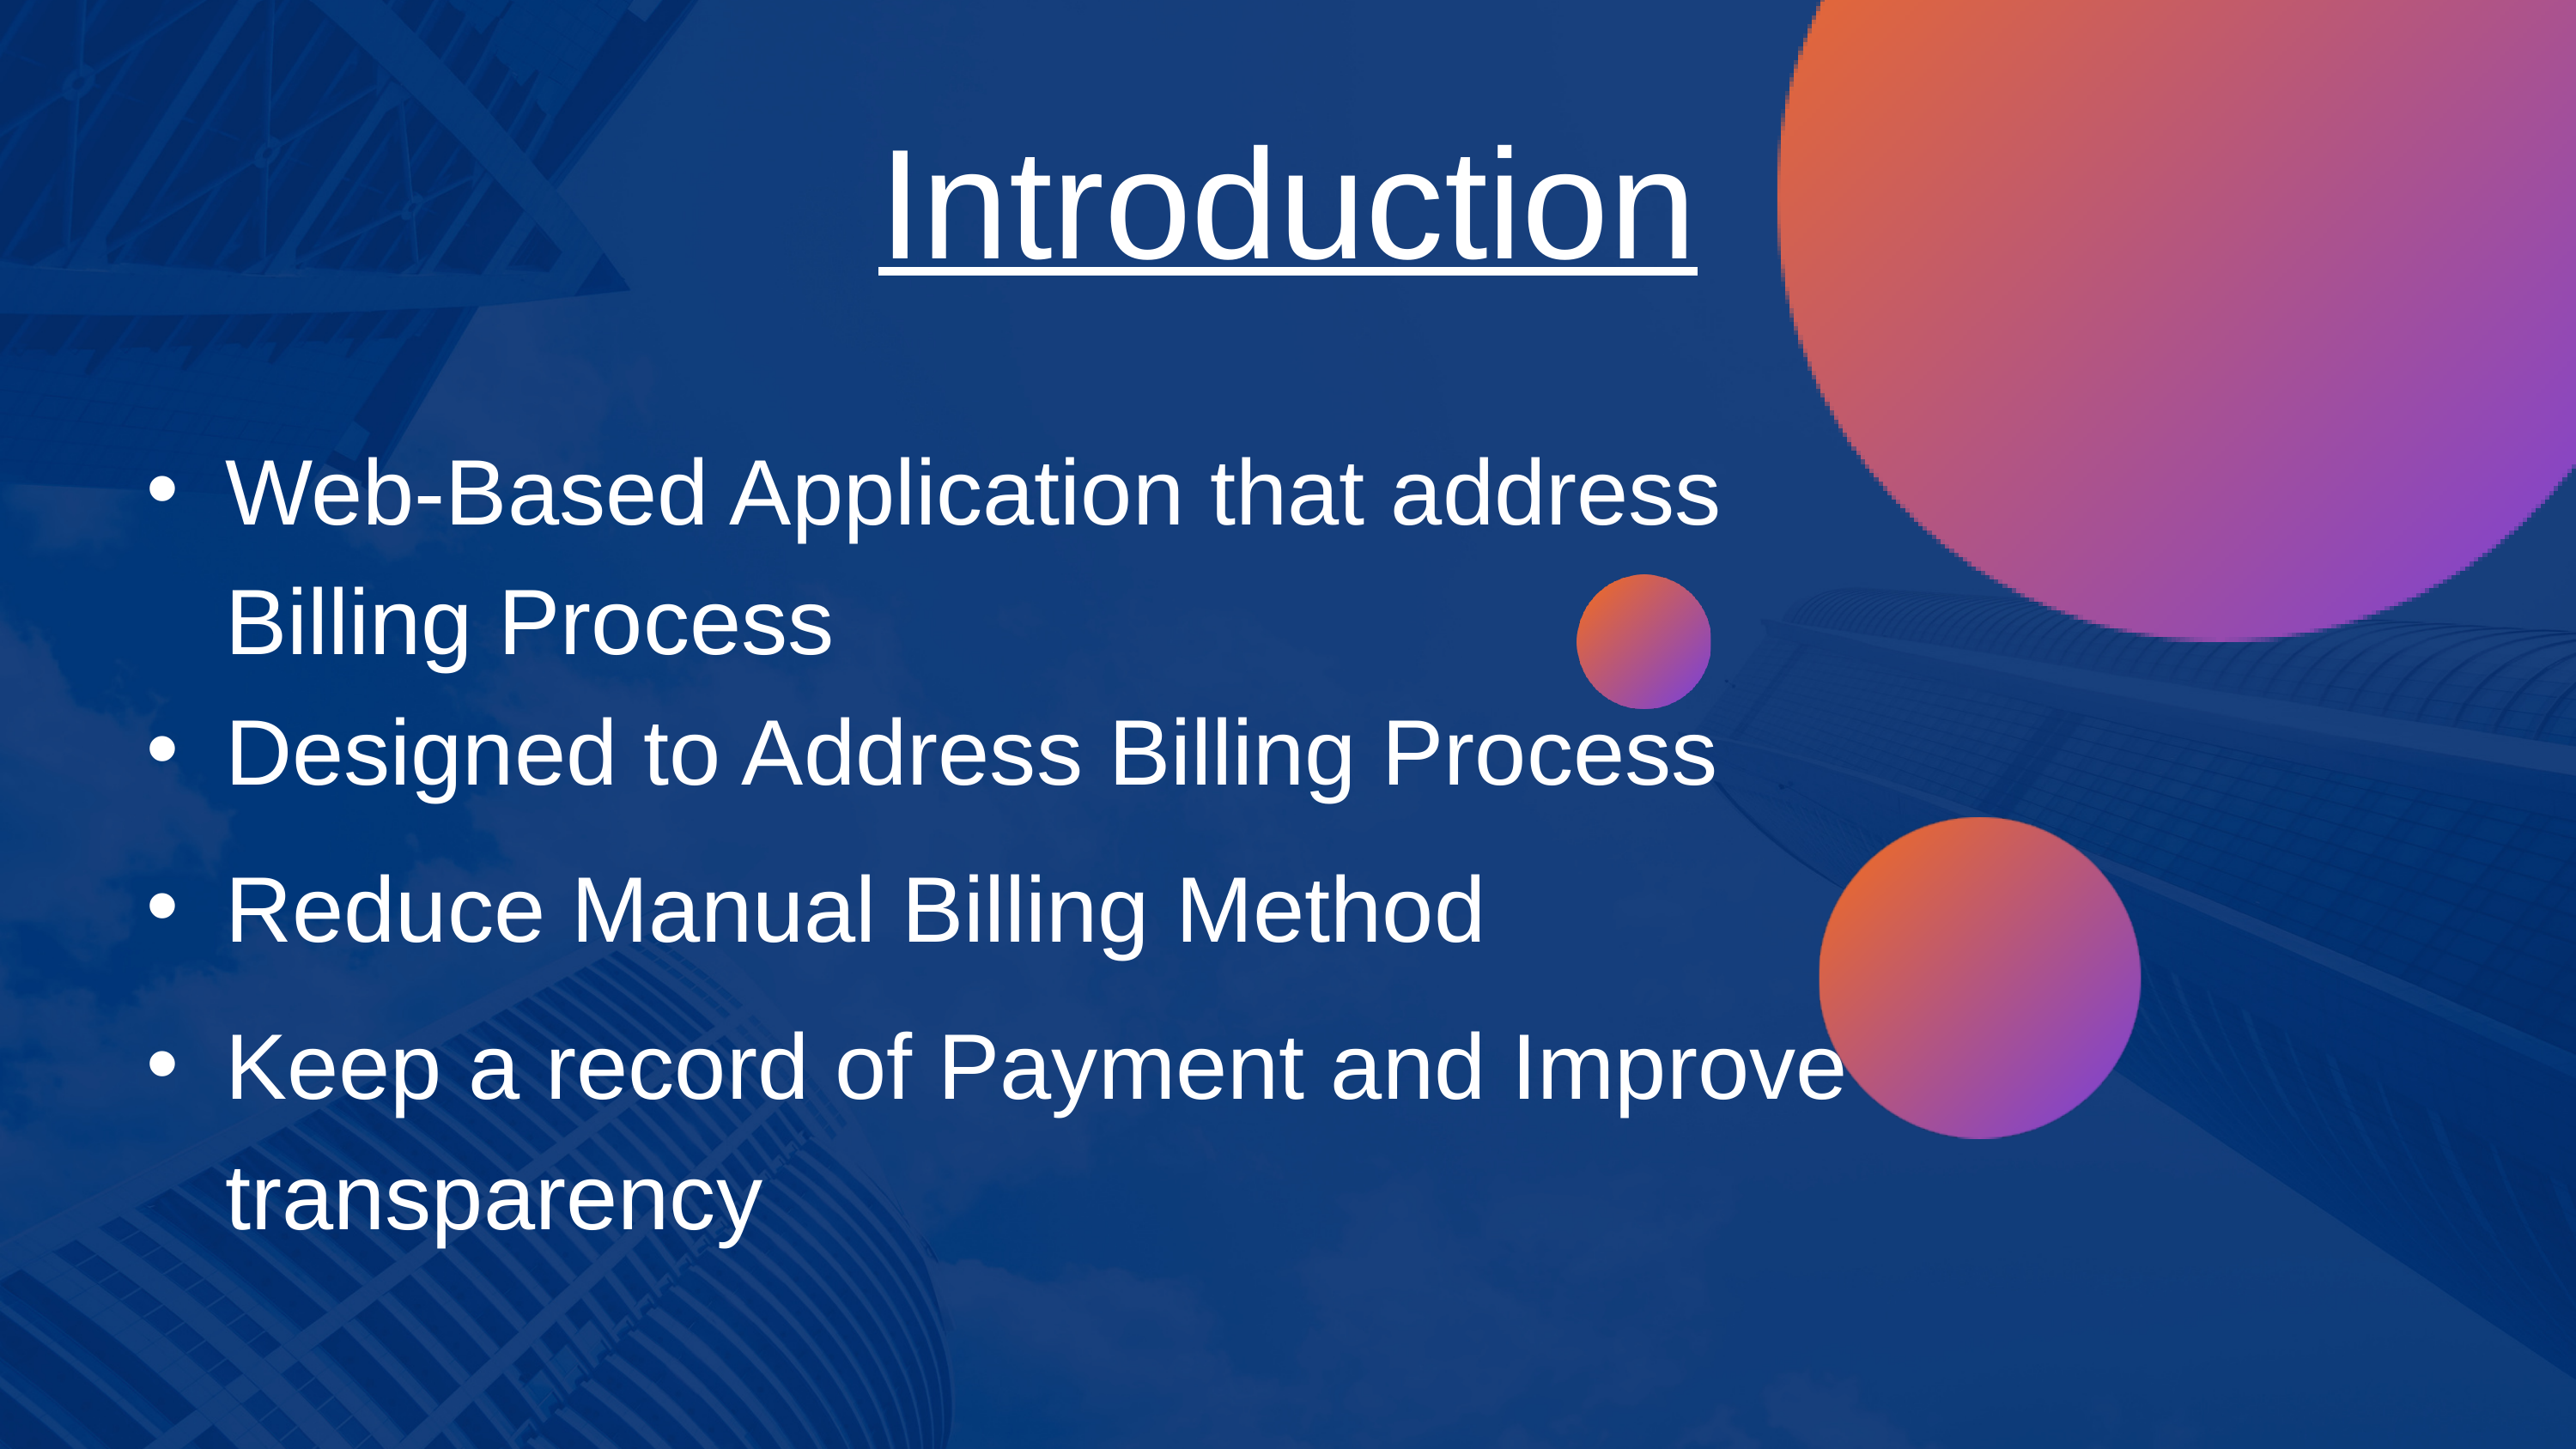

Introduction
Web-Based Application that address Billing Process

Designed to Address Billing Process

Reduce Manual Billing Method
Keep a record of Payment and Improve transparency